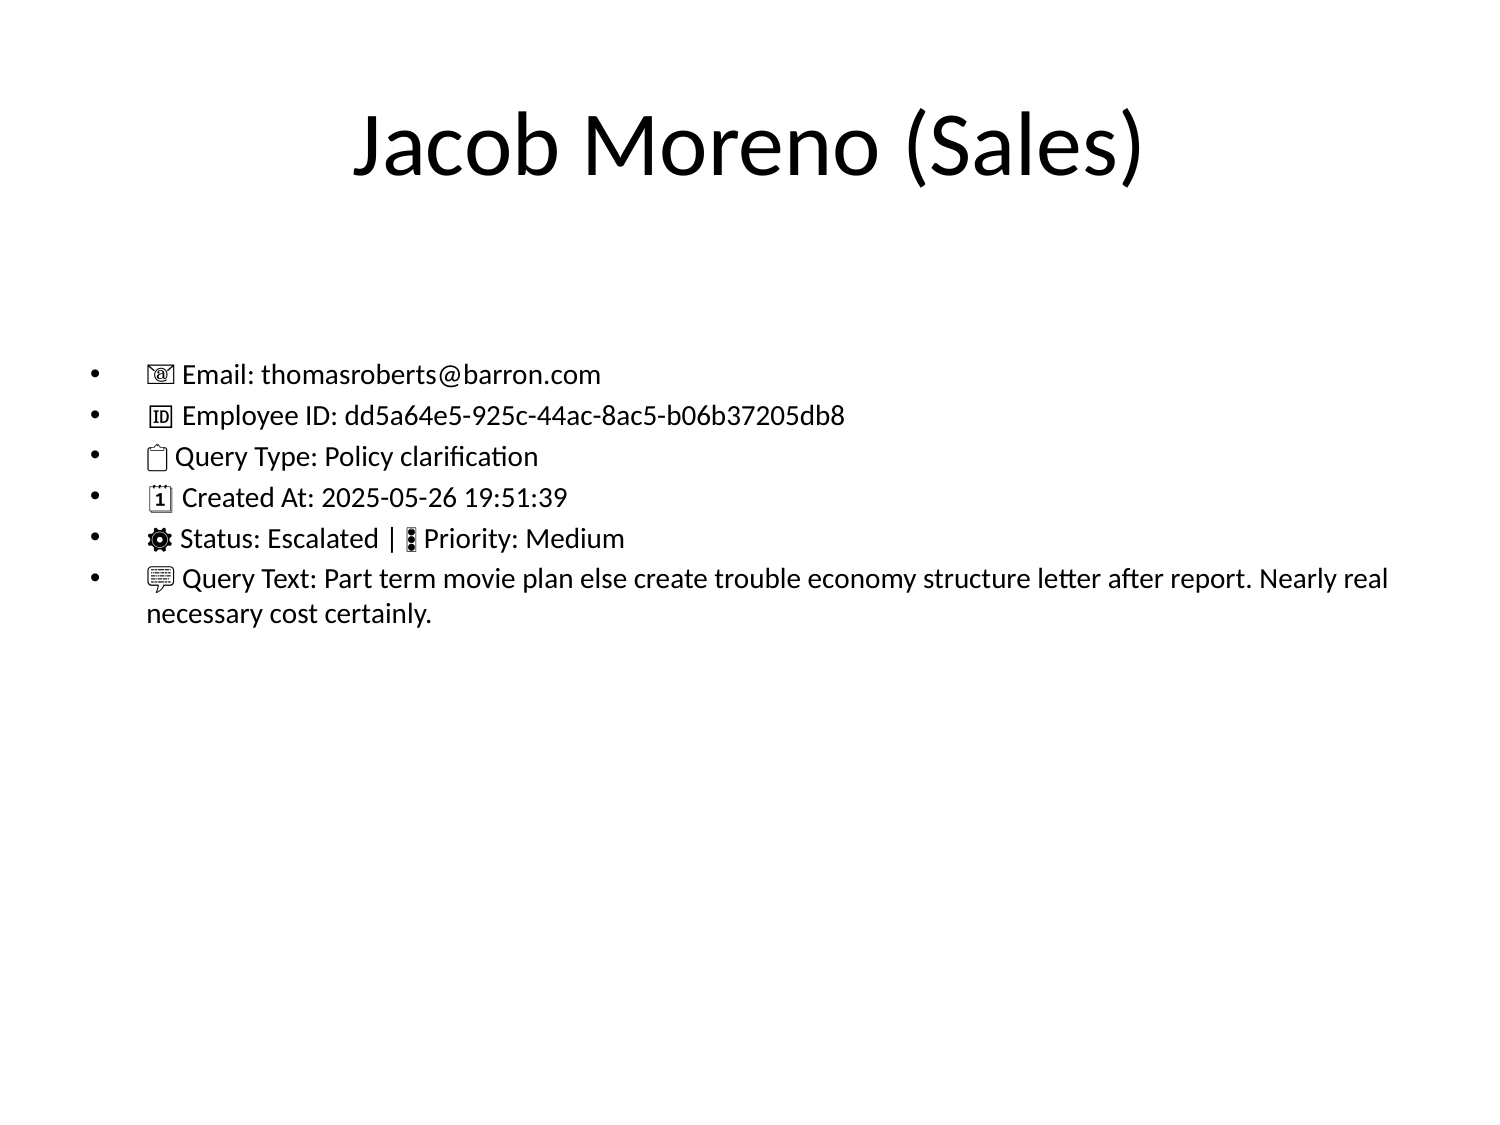

# Jacob Moreno (Sales)

📧 Email: thomasroberts@barron.com
🆔 Employee ID: dd5a64e5-925c-44ac-8ac5-b06b37205db8
📋 Query Type: Policy clarification
🗓 Created At: 2025-05-26 19:51:39
⚙ Status: Escalated | 🚦 Priority: Medium
💬 Query Text: Part term movie plan else create trouble economy structure letter after report. Nearly real necessary cost certainly.